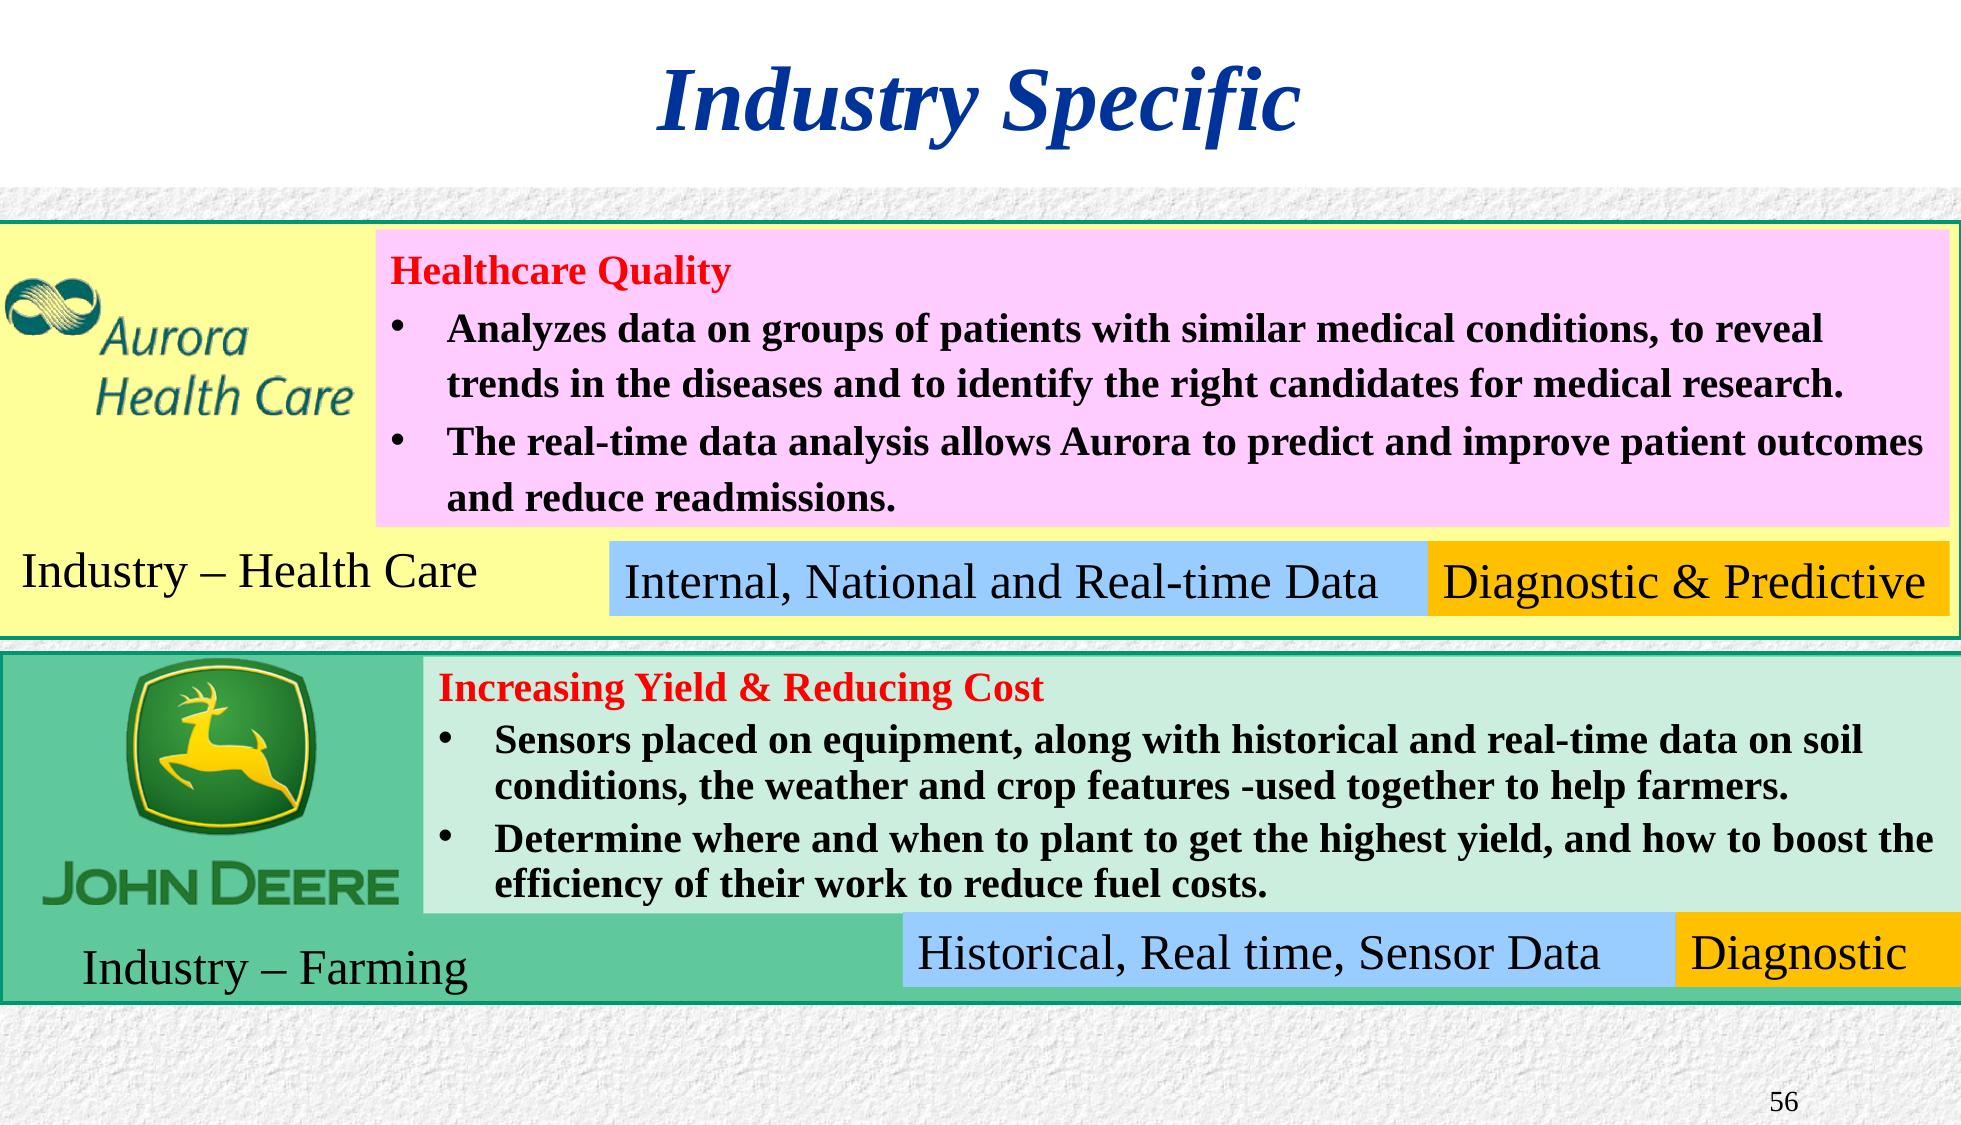

# Industry Specific

Healthcare Quality
Analyzes data on groups of patients with similar medical conditions, to reveal trends in the diseases and to identify the right candidates for medical research.
The real-time data analysis allows Aurora to predict and improve patient outcomes and reduce readmissions.

Industry – Health Care
Internal, National and Real-time Data
Diagnostic & Predictive

Increasing Yield & Reducing Cost
Sensors placed on equipment, along with historical and real-time data on soil conditions, the weather and crop features -used together to help farmers.
Determine where and when to plant to get the highest yield, and how to boost the efficiency of their work to reduce fuel costs.
Historical, Real time, Sensor Data
Diagnostic
Industry – Farming
56